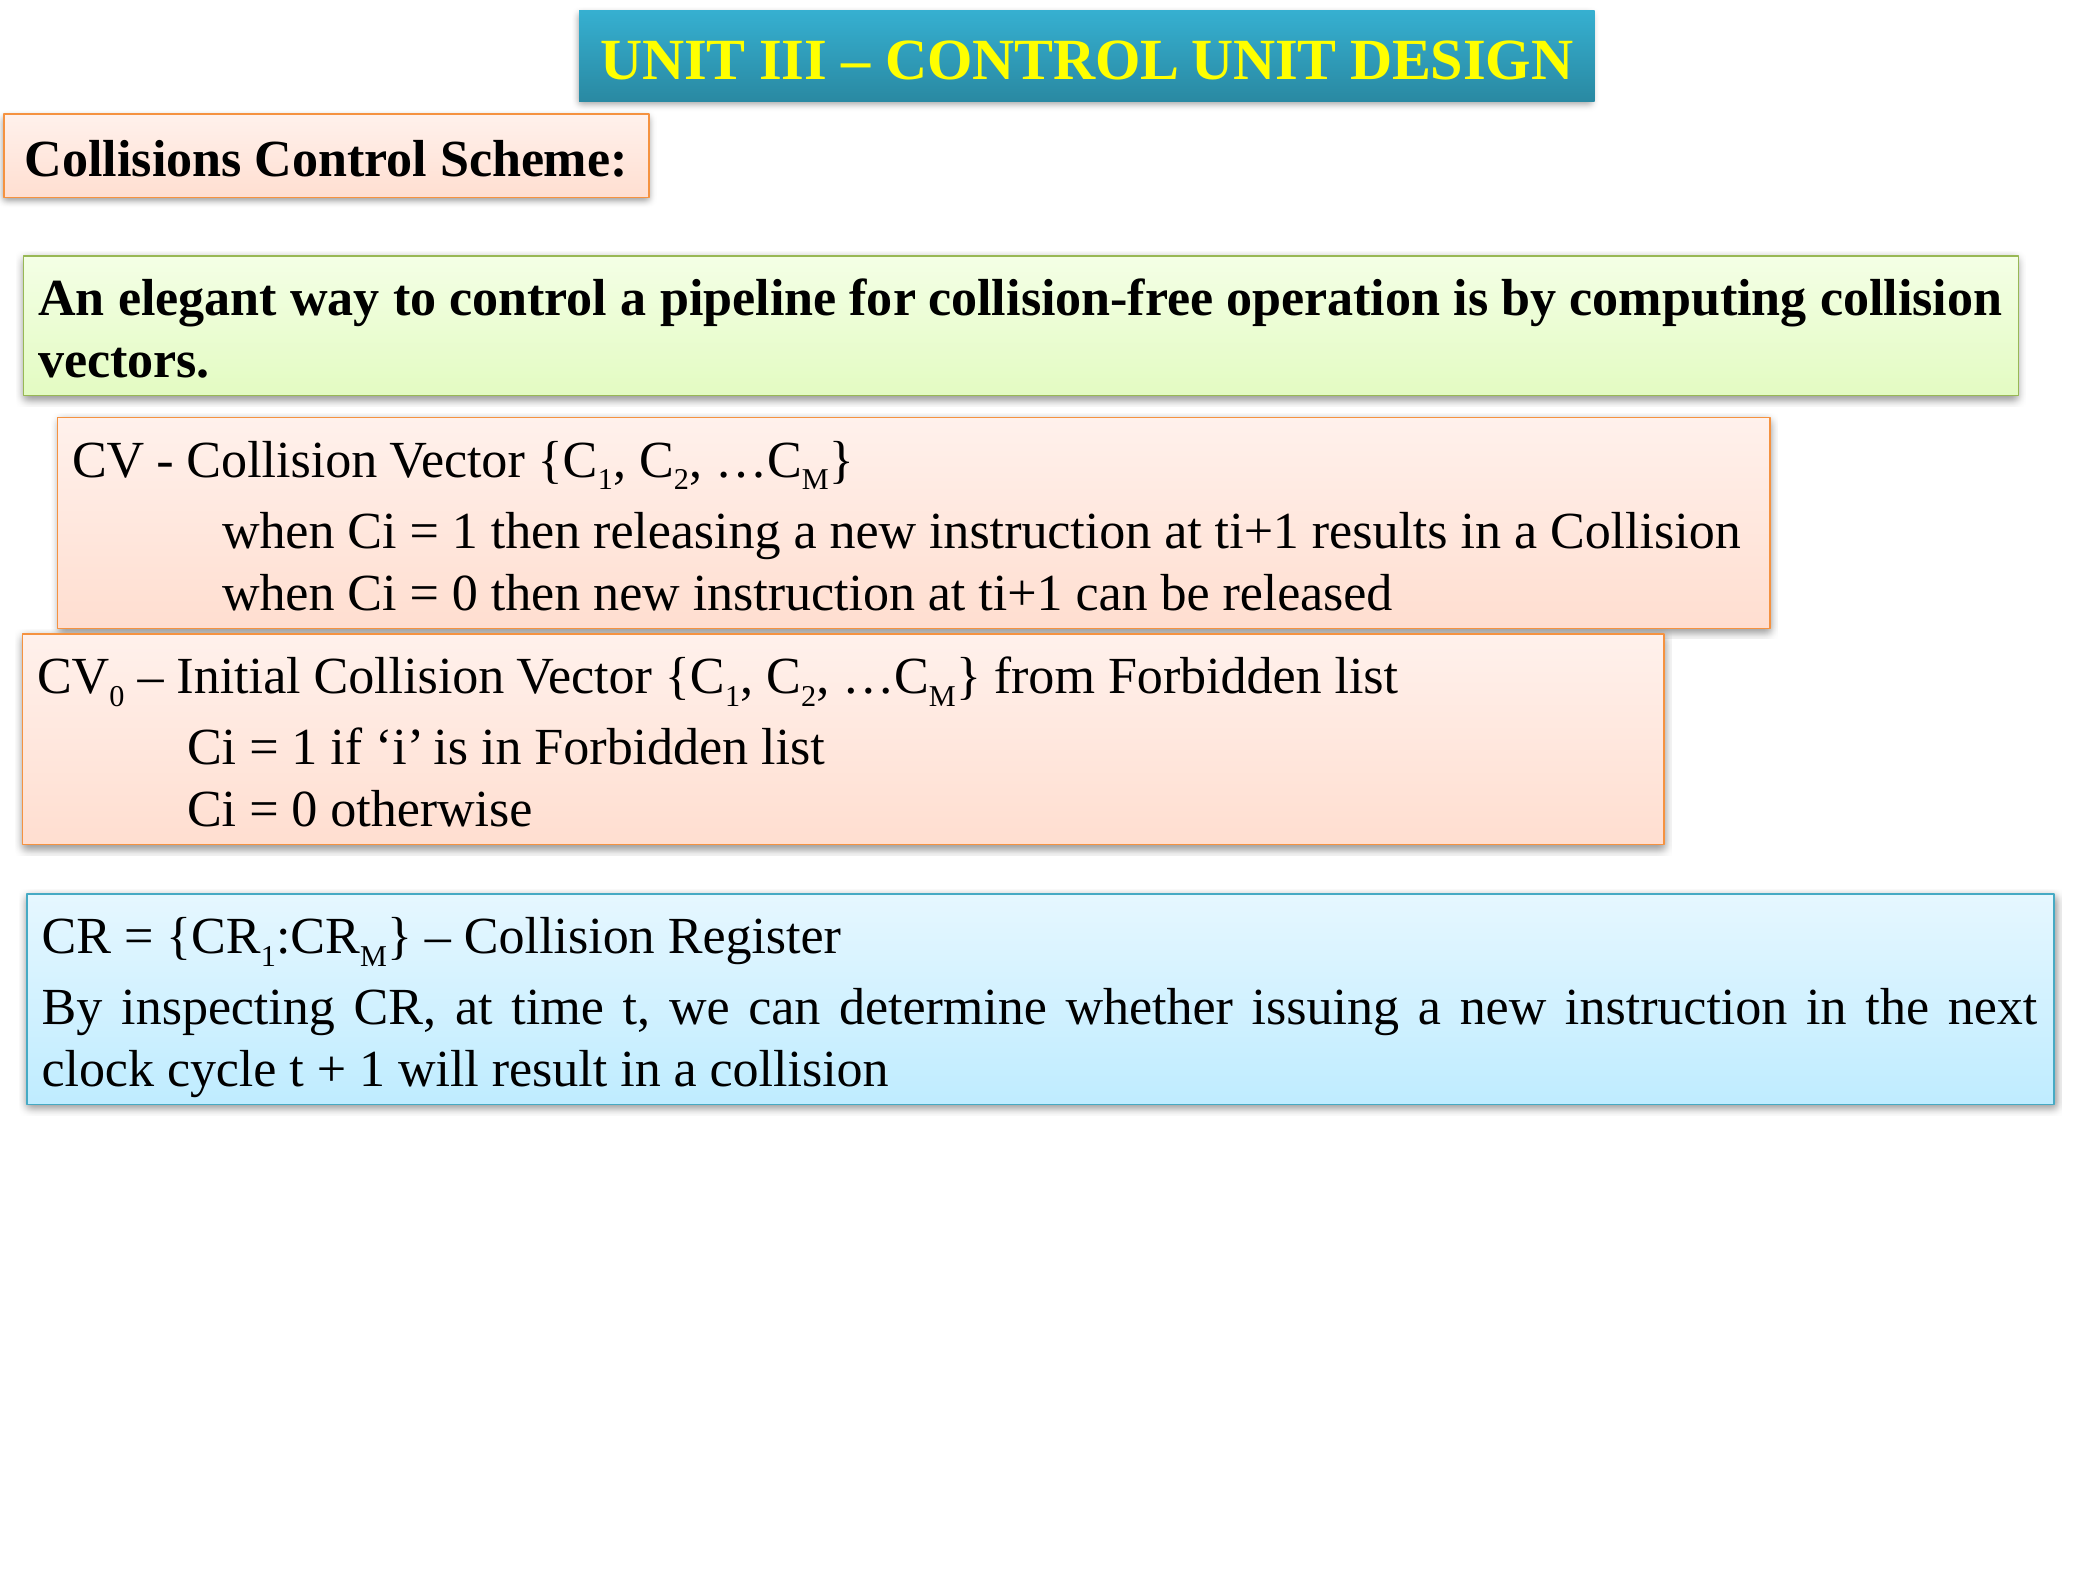

UNIT III – CONTROL UNIT DESIGN
Collisions Control Scheme:
An elegant way to control a pipeline for collision-free operation is by computing collision vectors.
CV - Collision Vector {C1, C2, …CM}
	when Ci = 1 then releasing a new instruction at ti+1 results in a Collision
	when Ci = 0 then new instruction at ti+1 can be released
CV0 – Initial Collision Vector {C1, C2, …CM} from Forbidden list
	Ci = 1 if ‘i’ is in Forbidden list
	Ci = 0 otherwise
CR = {CR1:CRM} – Collision Register
By inspecting CR, at time t, we can determine whether issuing a new instruction in the next clock cycle t + 1 will result in a collision